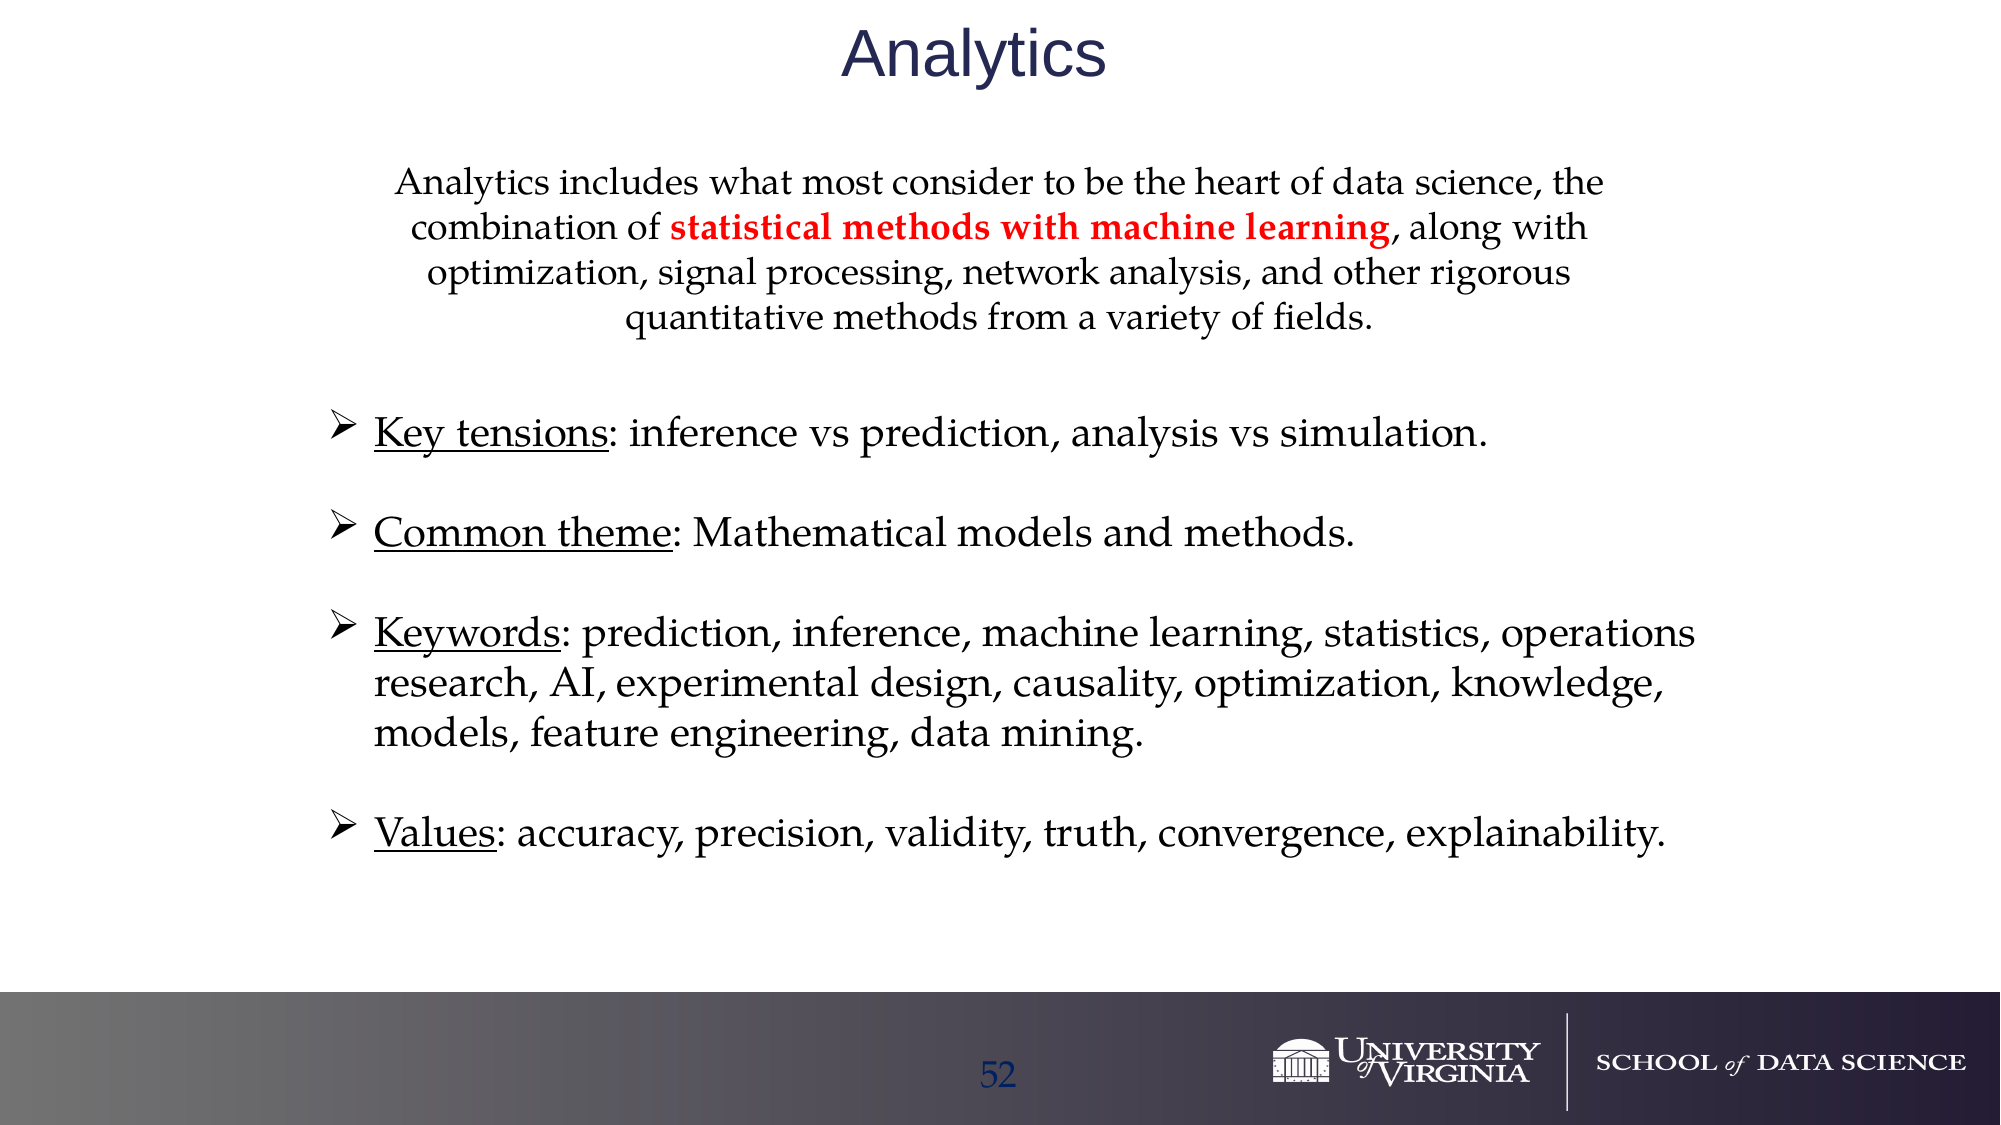

Analytics
Analytics includes what most consider to be the heart of data science, the combination of statistical methods with machine learning, along with optimization, signal processing, network analysis, and other rigorous quantitative methods from a variety of fields.
Key tensions: inference vs prediction, analysis vs simulation.

Common theme: Mathematical models and methods.

Keywords: prediction, inference, machine learning, statistics, operations research, AI, experimental design, causality, optimization, knowledge, models, feature engineering, data mining.

Values: accuracy, precision, validity, truth, convergence, explainability.